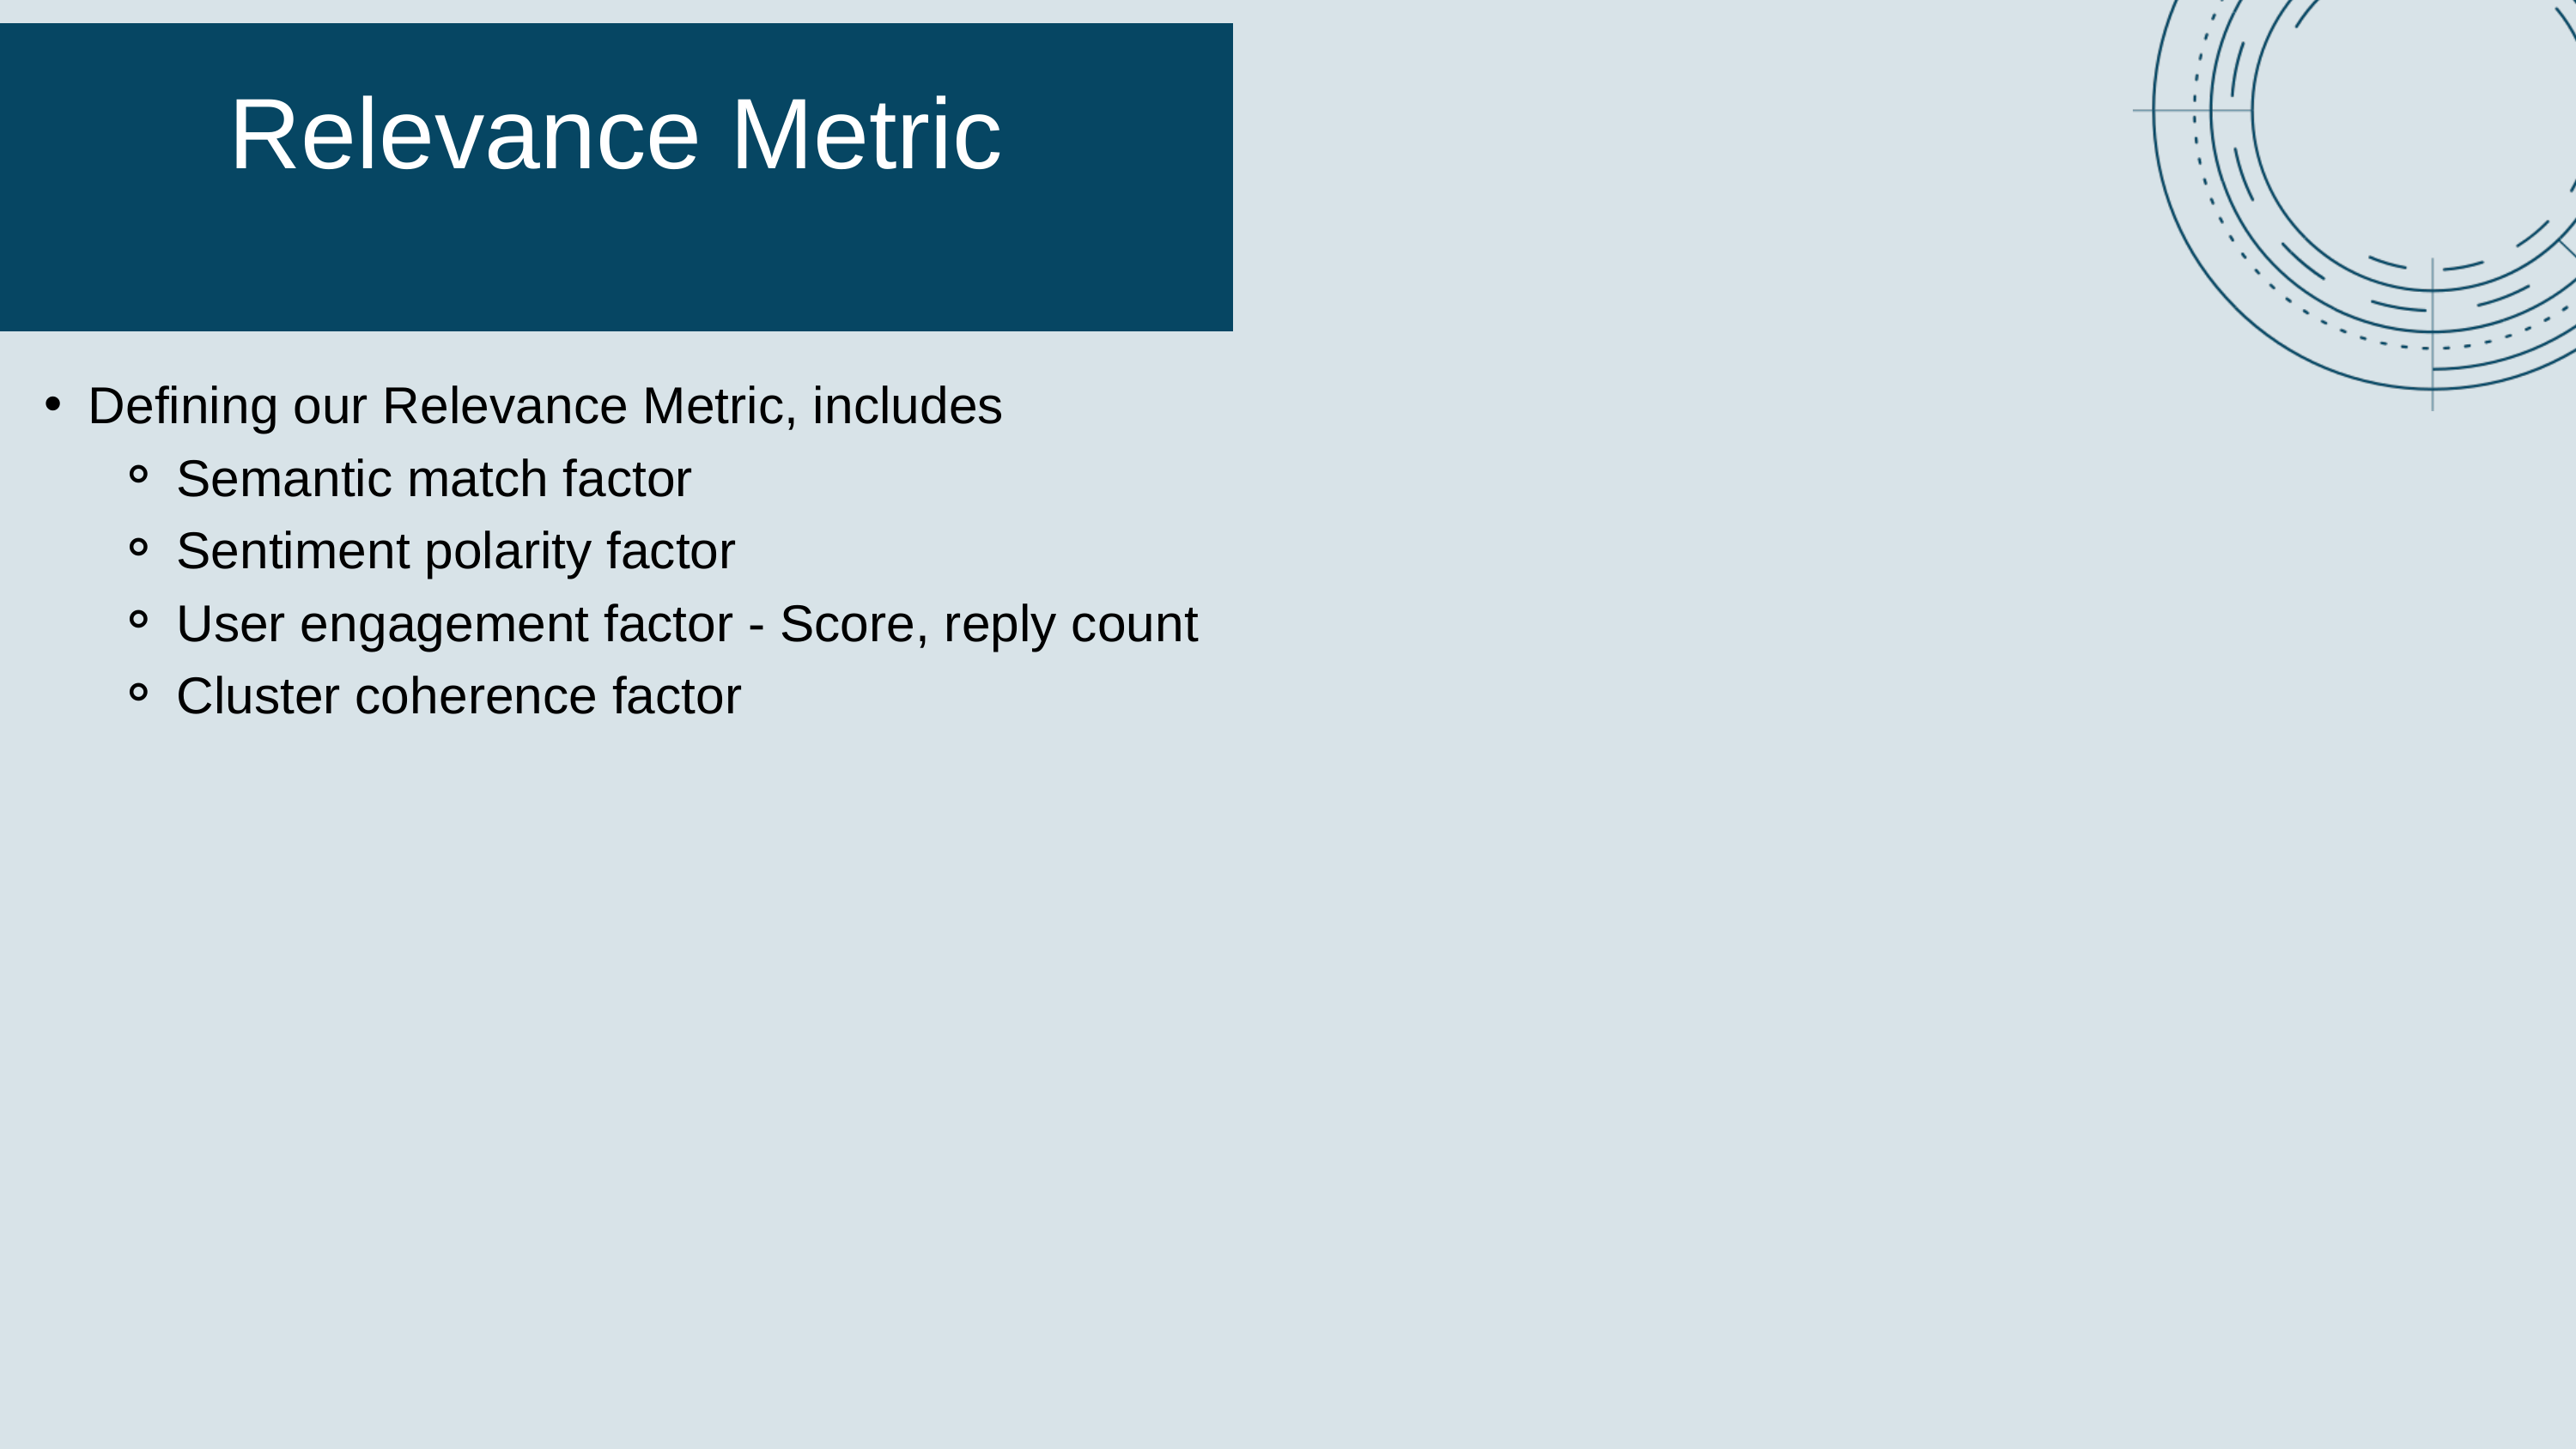

Relevance Metric
Defining our Relevance Metric, includes
Semantic match factor
Sentiment polarity factor
User engagement factor - Score, reply count
Cluster coherence factor